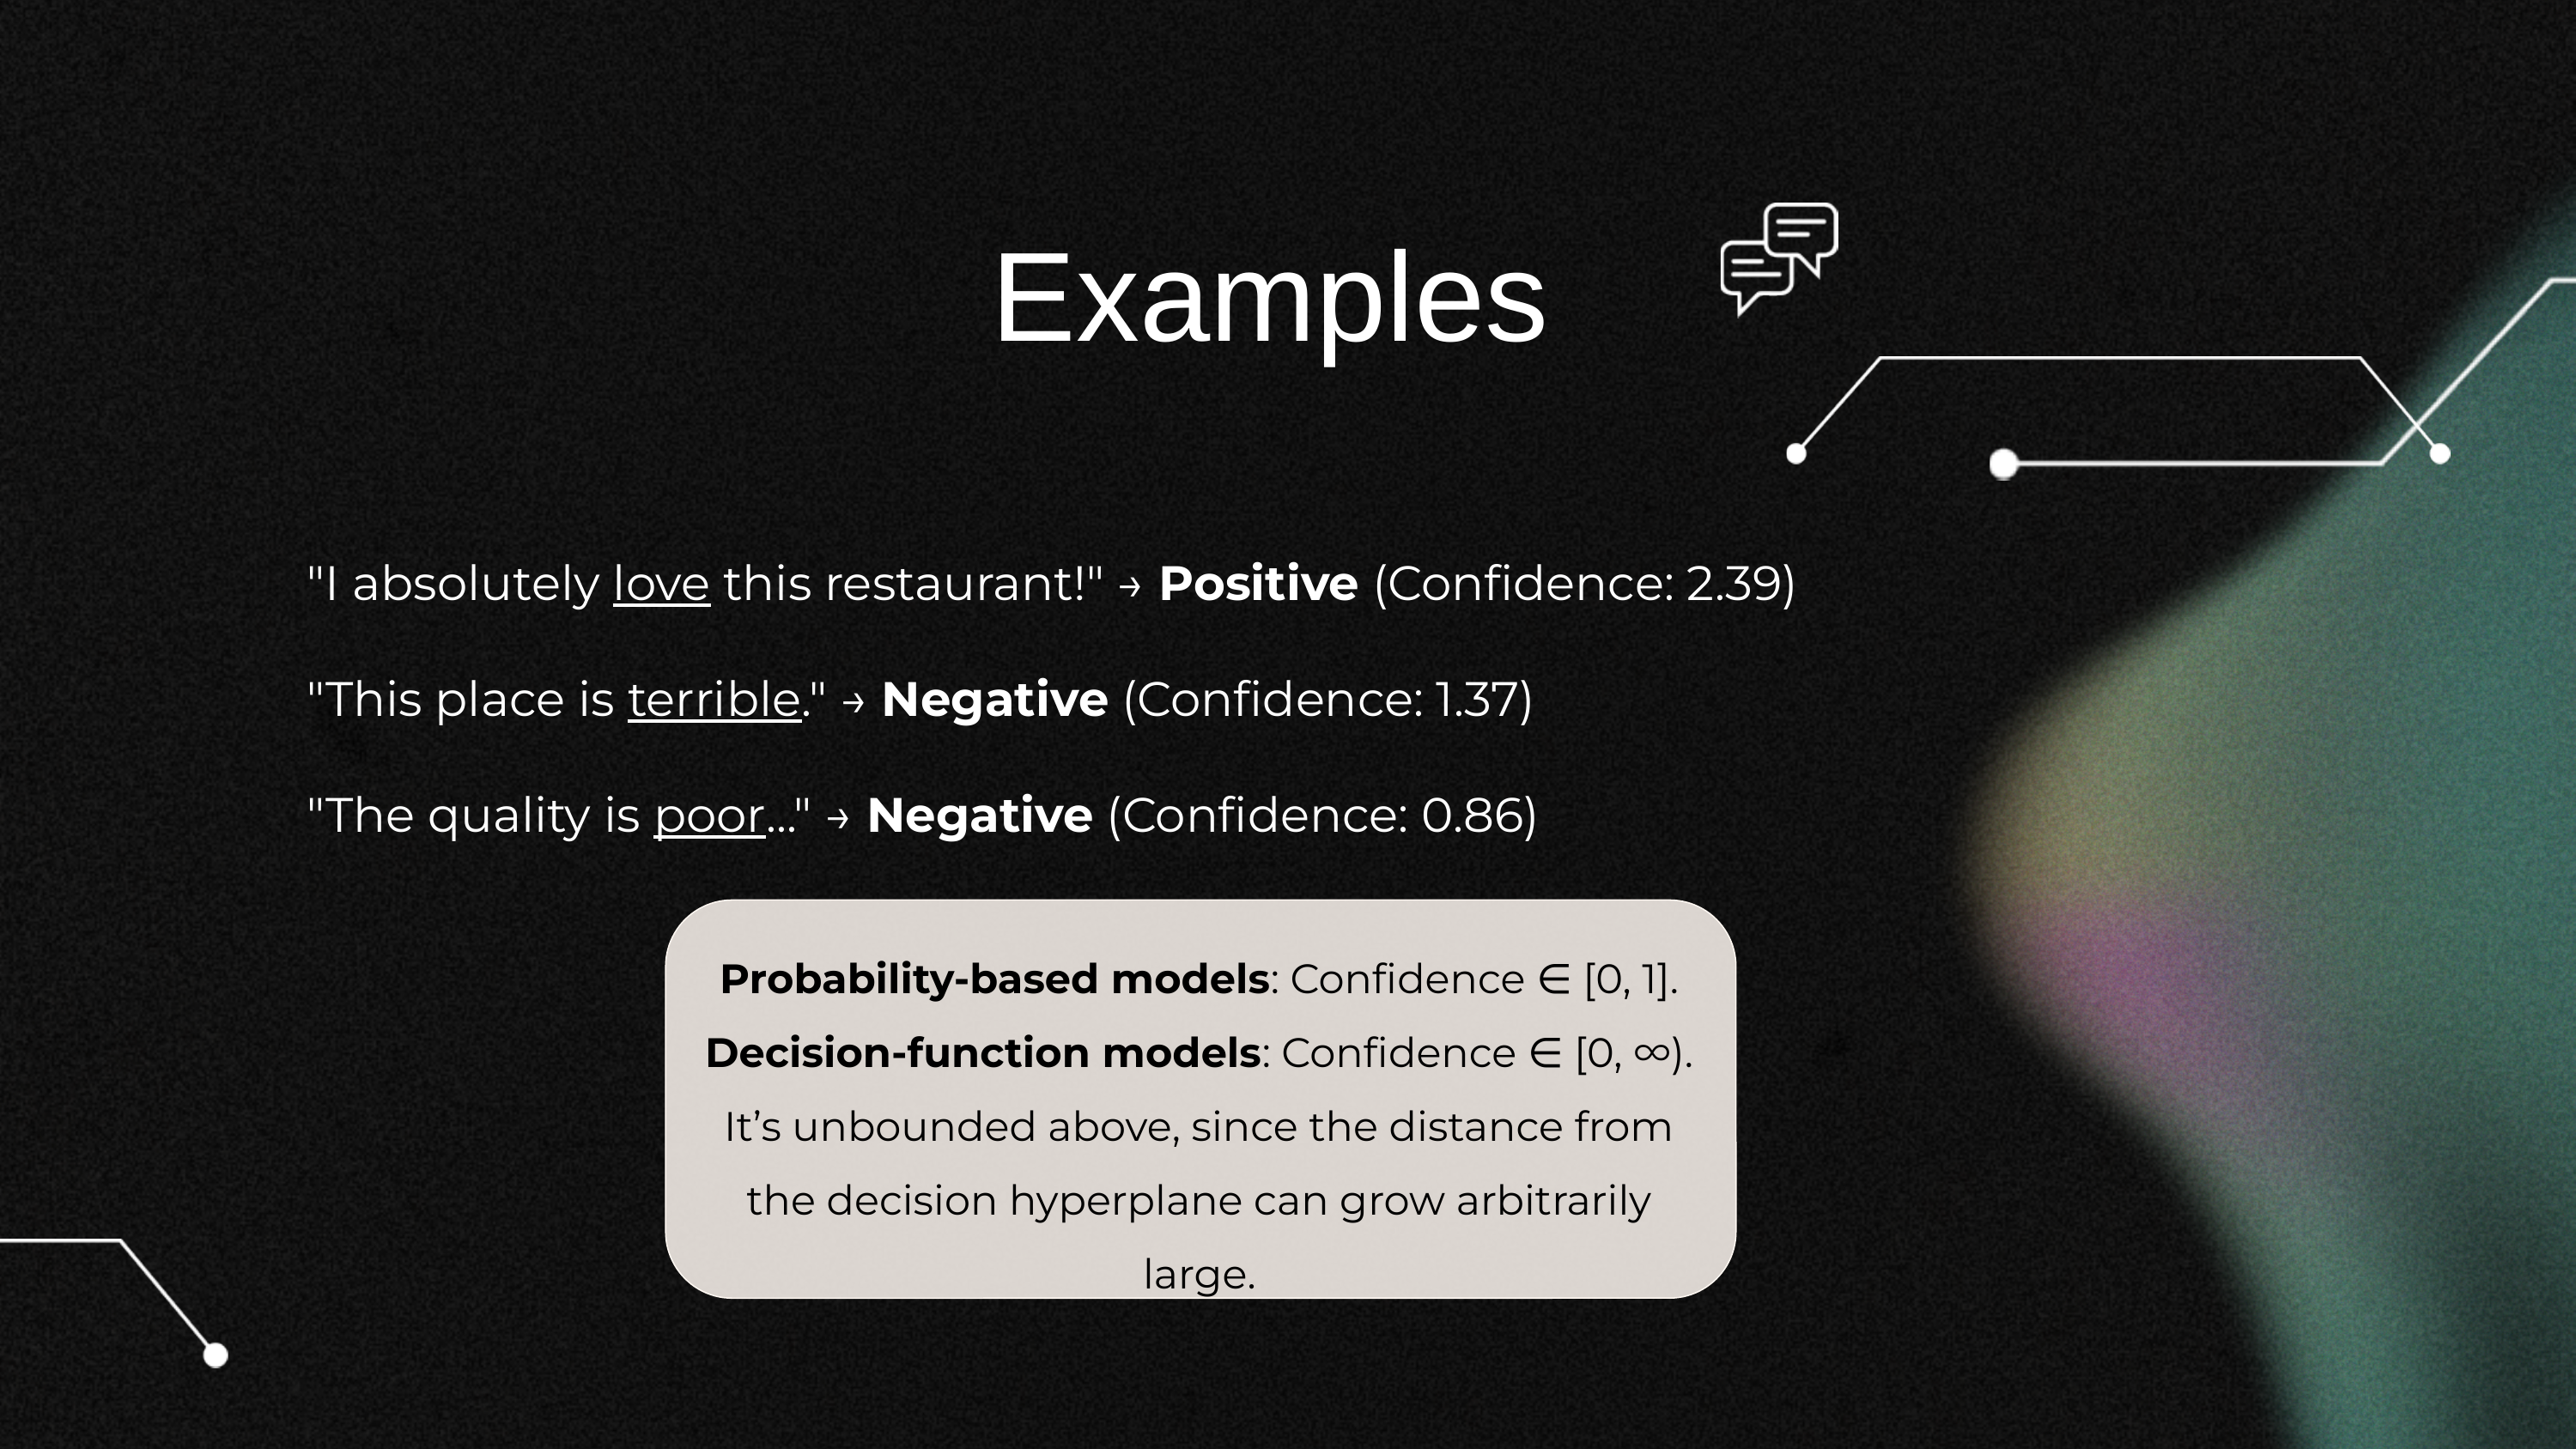

Examples

"I absolutely love this restaurant!" → Positive (Confidence: 2.39)
"This place is terrible." → Negative (Confidence: 1.37)
"The quality is poor..." → Negative (Confidence: 0.86)

Probability-based models: Confidence ∈ [0, 1].
Decision-function models: Confidence ∈ [0, ∞). It’s unbounded above, since the distance from the decision hyperplane can grow arbitrarily large.